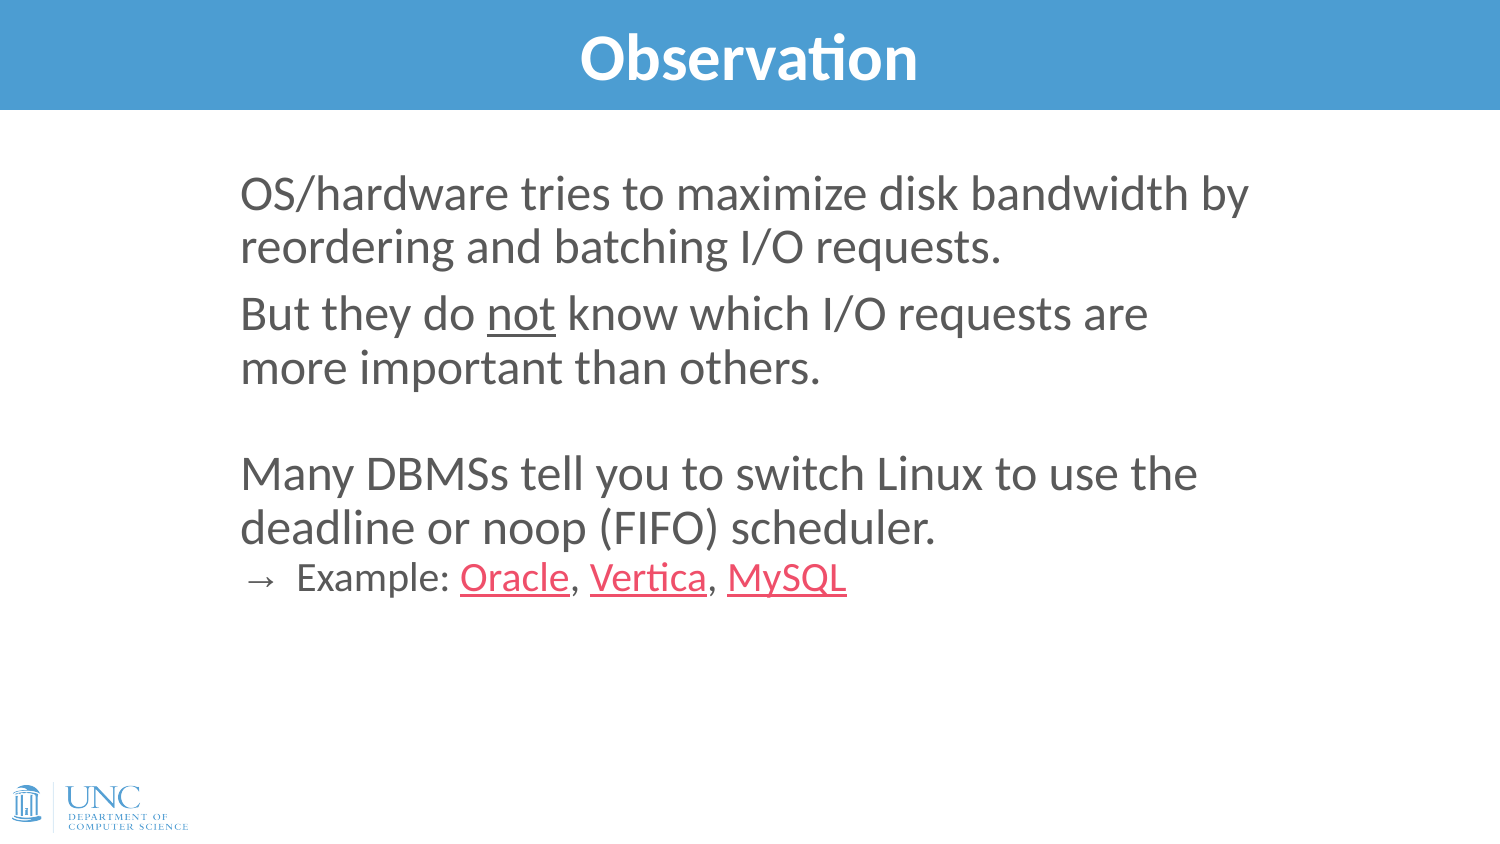

# Observation
30
OS/hardware tries to maximize disk bandwidth by reordering and batching I/O requests.
But they do not know which I/O requests are more important than others.

Many DBMSs tell you to switch Linux to use the deadline or noop (FIFO) scheduler.
Example: Oracle, Vertica, MySQL